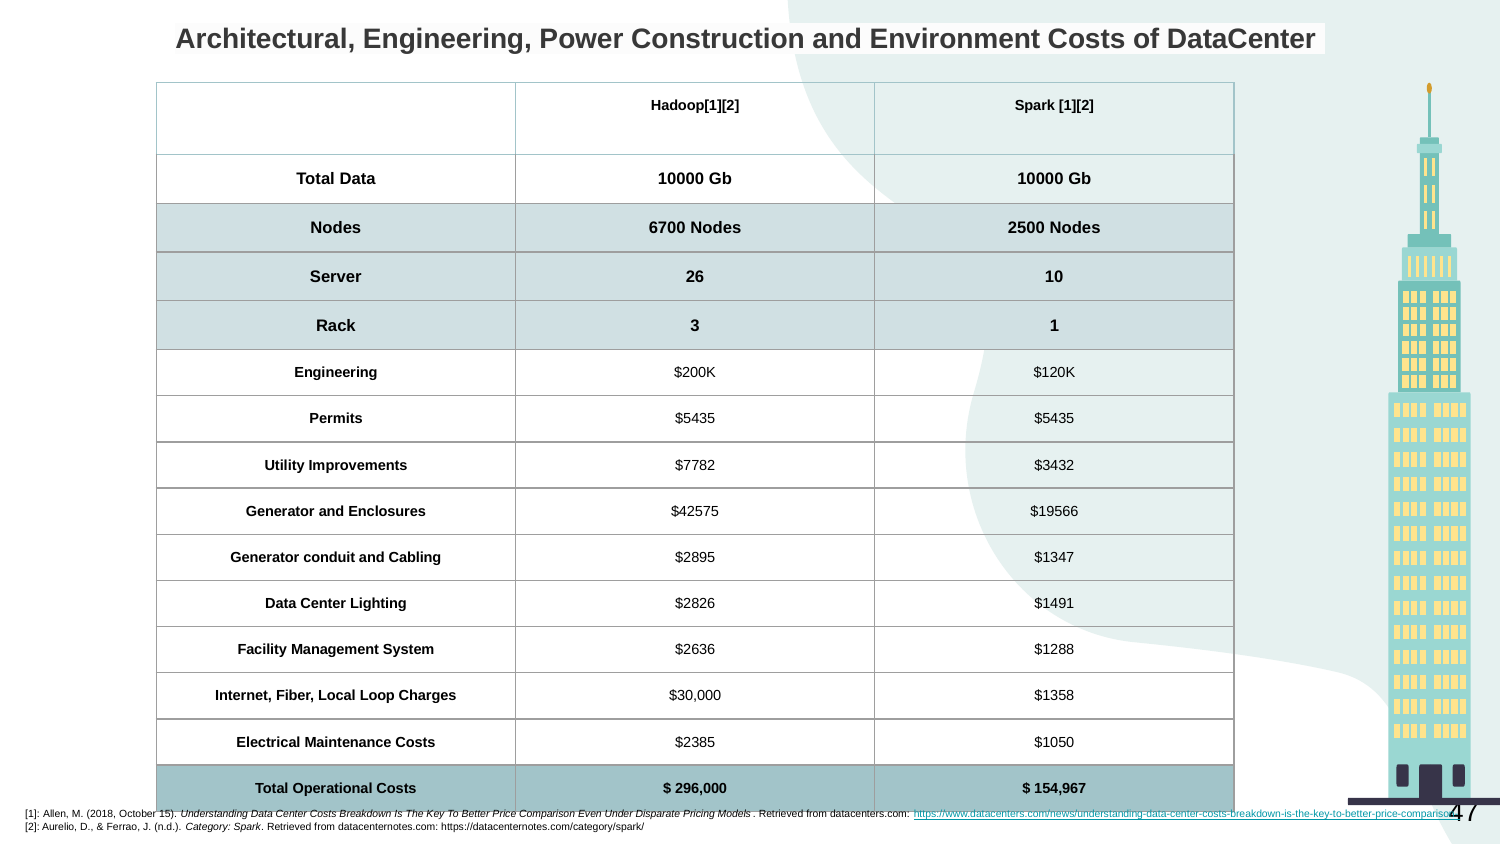

Architectural, Engineering, Power Construction and Environment Costs of DataCenter
|  | Hadoop[1][2] | Spark [1][2] |
| --- | --- | --- |
| Total Data | 10000 Gb | 10000 Gb |
| Nodes | 6700 Nodes | 2500 Nodes |
| Server | 26 | 10 |
| Rack | 3 | 1 |
| Engineering | $200K | $120K |
| Permits | $5435 | $5435 |
| Utility Improvements | $7782 | $3432 |
| Generator and Enclosures | $42575 | $19566 |
| Generator conduit and Cabling | $2895 | $1347 |
| Data Center Lighting | $2826 | $1491 |
| Facility Management System | $2636 | $1288 |
| Internet, Fiber, Local Loop Charges | $30,000 | $1358 |
| Electrical Maintenance Costs | $2385 | $1050 |
| Total Operational Costs | $ 296,000 | $ 154,967 |

47
[1]: Allen, M. (2018, October 15). Understanding Data Center Costs Breakdown Is The Key To Better Price Comparison Even Under Disparate Pricing Models. Retrieved from datacenters.com: https://www.datacenters.com/news/understanding-data-center-costs-breakdown-is-the-key-to-better-price-comparison-
[2]: Aurelio, D., & Ferrao, J. (n.d.). Category: Spark. Retrieved from datacenternotes.com: https://datacenternotes.com/category/spark/